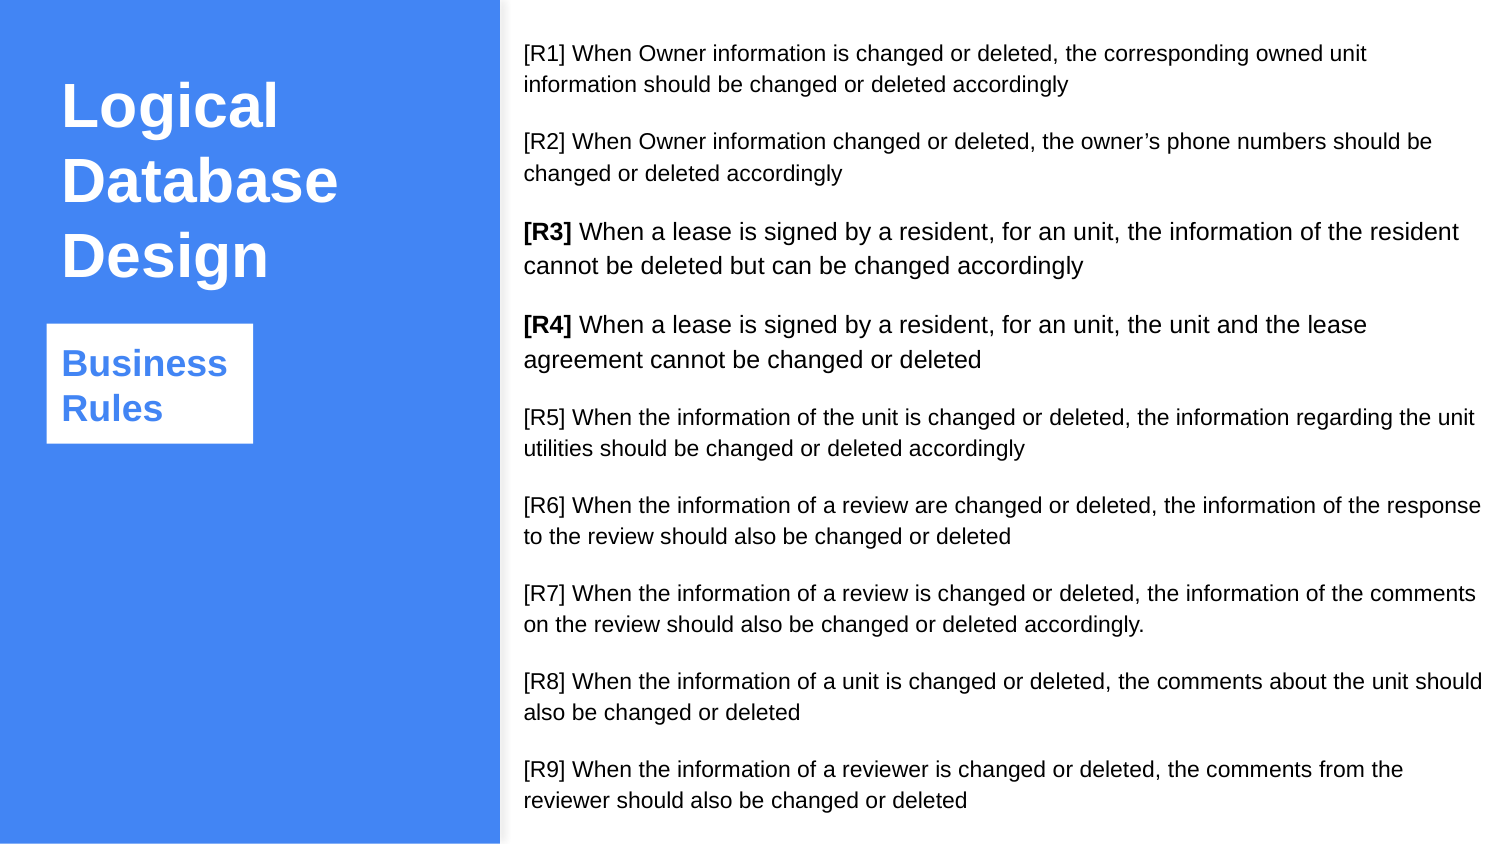

[R1] When Owner information is changed or deleted, the corresponding owned unit information should be changed or deleted accordingly
[R2] When Owner information changed or deleted, the owner’s phone numbers should be changed or deleted accordingly
[R3] When a lease is signed by a resident, for an unit, the information of the resident cannot be deleted but can be changed accordingly
[R4] When a lease is signed by a resident, for an unit, the unit and the lease agreement cannot be changed or deleted
[R5] When the information of the unit is changed or deleted, the information regarding the unit utilities should be changed or deleted accordingly
[R6] When the information of a review are changed or deleted, the information of the response to the review should also be changed or deleted
[R7] When the information of a review is changed or deleted, the information of the comments on the review should also be changed or deleted accordingly.
[R8] When the information of a unit is changed or deleted, the comments about the unit should also be changed or deleted
[R9] When the information of a reviewer is changed or deleted, the comments from the reviewer should also be changed or deleted

# Logical Database Design

.

Business Rules